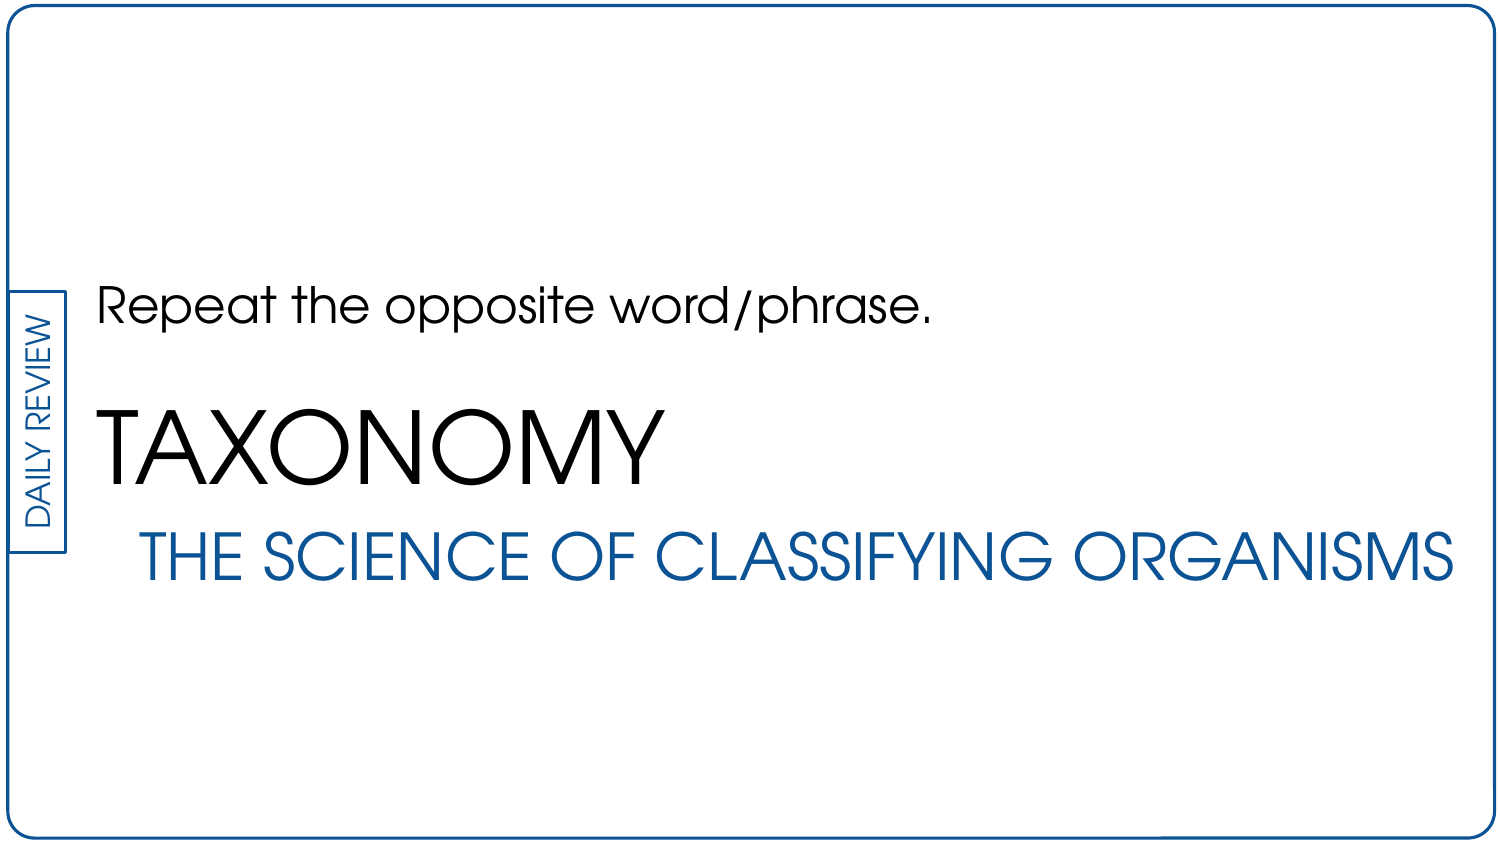

Repeat the opposite word/phrase.
TAXONOMY
THE SCIENCE OF CLASSIFYING ORGANISMS